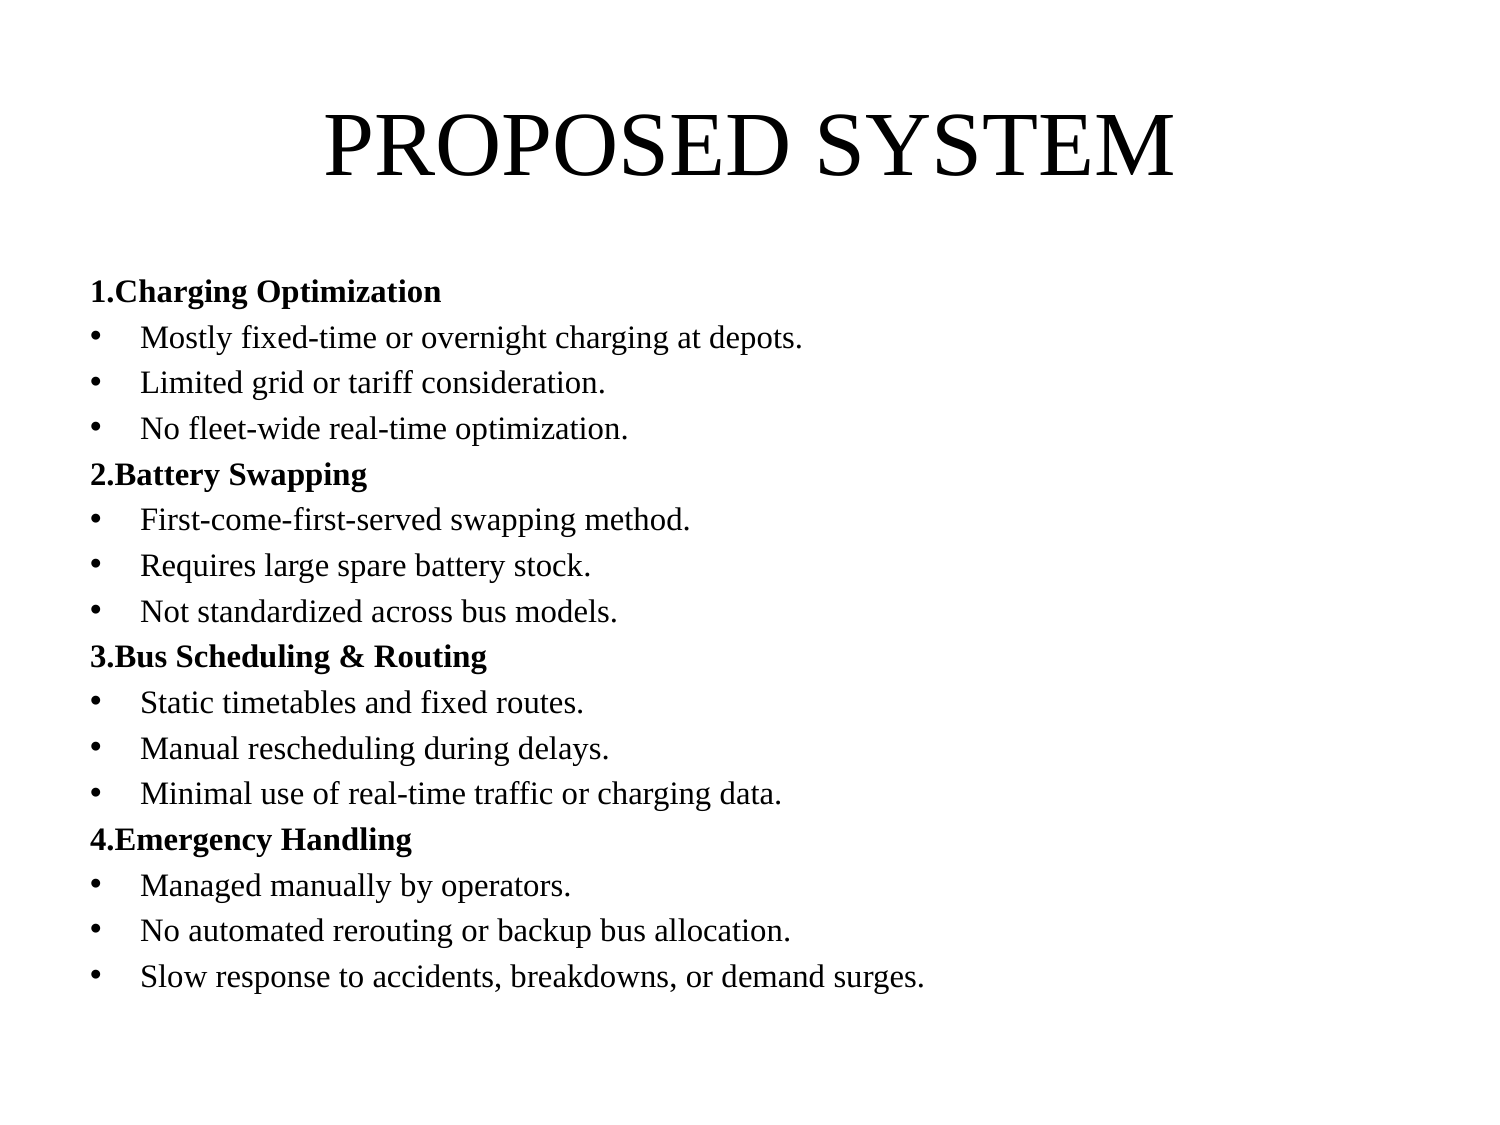

# PROPOSED SYSTEM
1.Charging Optimization
Mostly fixed-time or overnight charging at depots.
Limited grid or tariff consideration.
No fleet-wide real-time optimization.
2.Battery Swapping
First-come-first-served swapping method.
Requires large spare battery stock.
Not standardized across bus models.
3.Bus Scheduling & Routing
Static timetables and fixed routes.
Manual rescheduling during delays.
Minimal use of real-time traffic or charging data.
4.Emergency Handling
Managed manually by operators.
No automated rerouting or backup bus allocation.
Slow response to accidents, breakdowns, or demand surges.